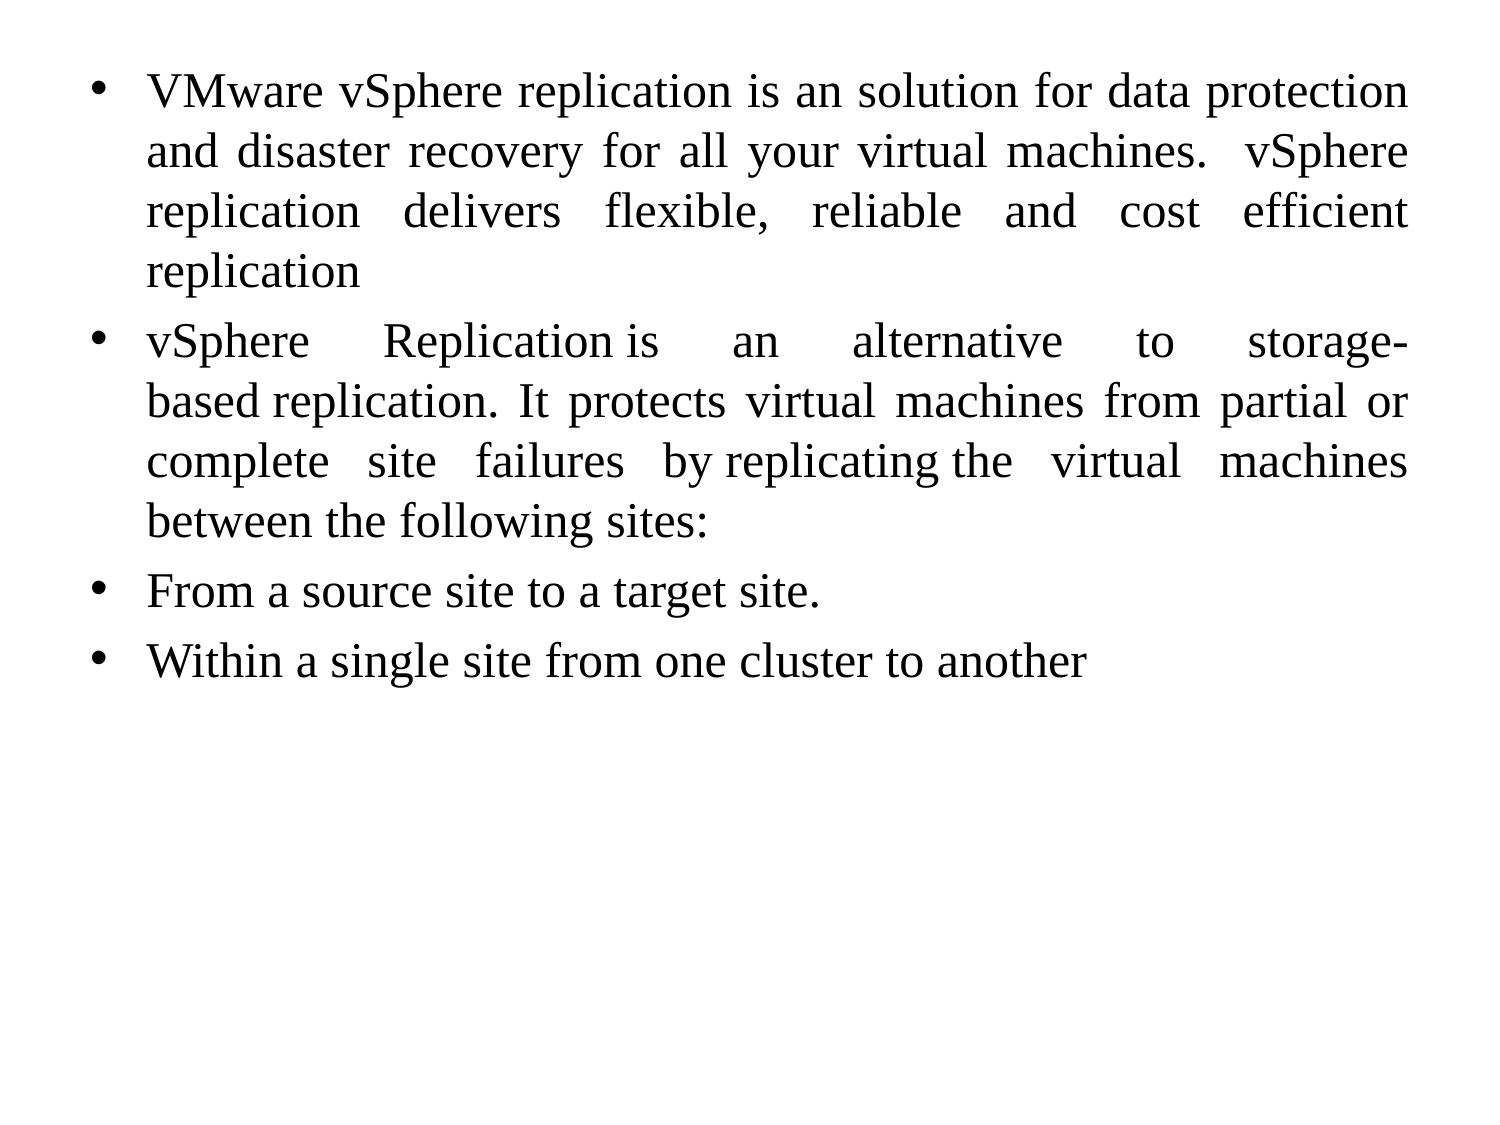

VMware vSphere replication is an solution for data protection and disaster recovery for all your virtual machines.  vSphere replication delivers flexible, reliable and cost efficient replication
vSphere Replication is an alternative to storage-based replication. It protects virtual machines from partial or complete site failures by replicating the virtual machines between the following sites:
From a source site to a target site.
Within a single site from one cluster to another